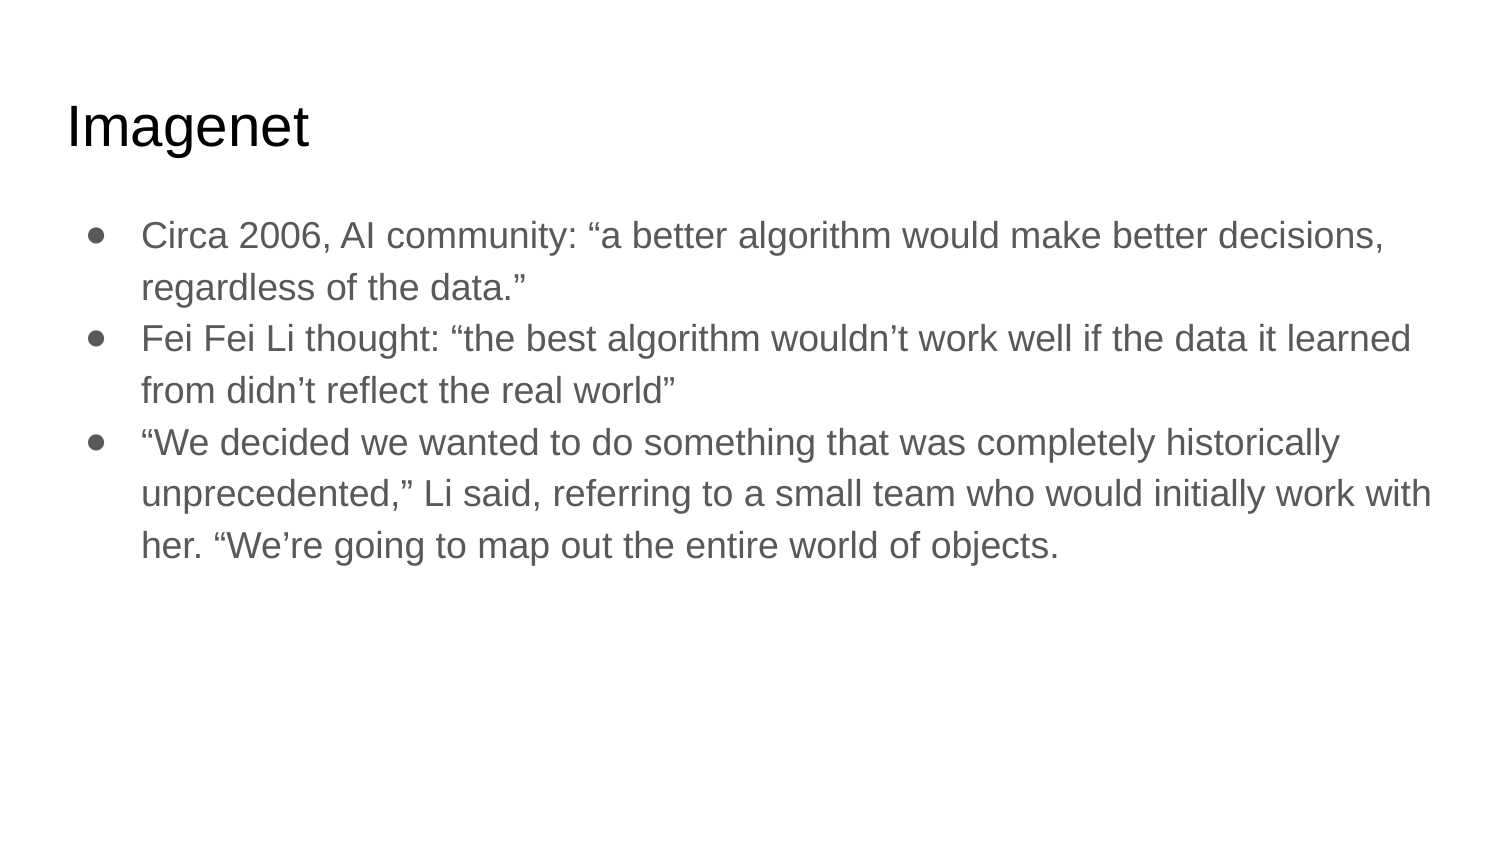

# Imagenet
Circa 2006, AI community: “a better algorithm would make better decisions, regardless of the data.”
Fei Fei Li thought: “the best algorithm wouldn’t work well if the data it learned from didn’t reflect the real world”
“We decided we wanted to do something that was completely historically unprecedented,” Li said, referring to a small team who would initially work with her. “We’re going to map out the entire world of objects.